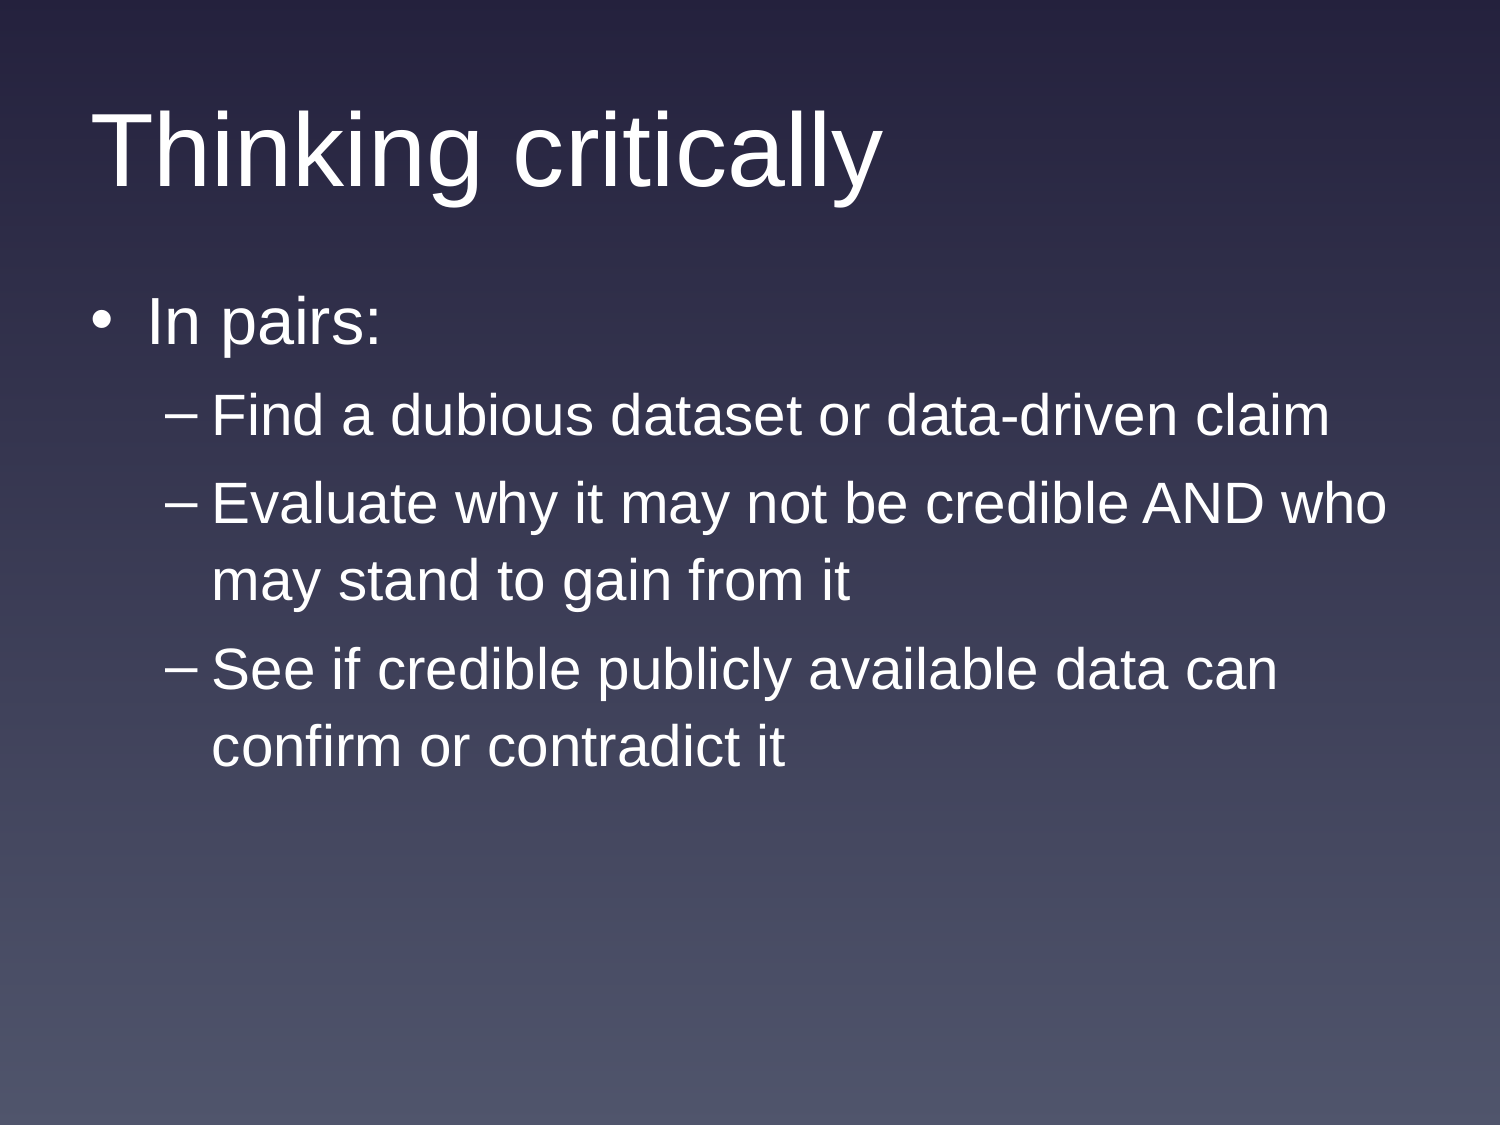

# Thinking critically
In pairs:
Find a dubious dataset or data-driven claim
Evaluate why it may not be credible AND who may stand to gain from it
See if credible publicly available data can confirm or contradict it